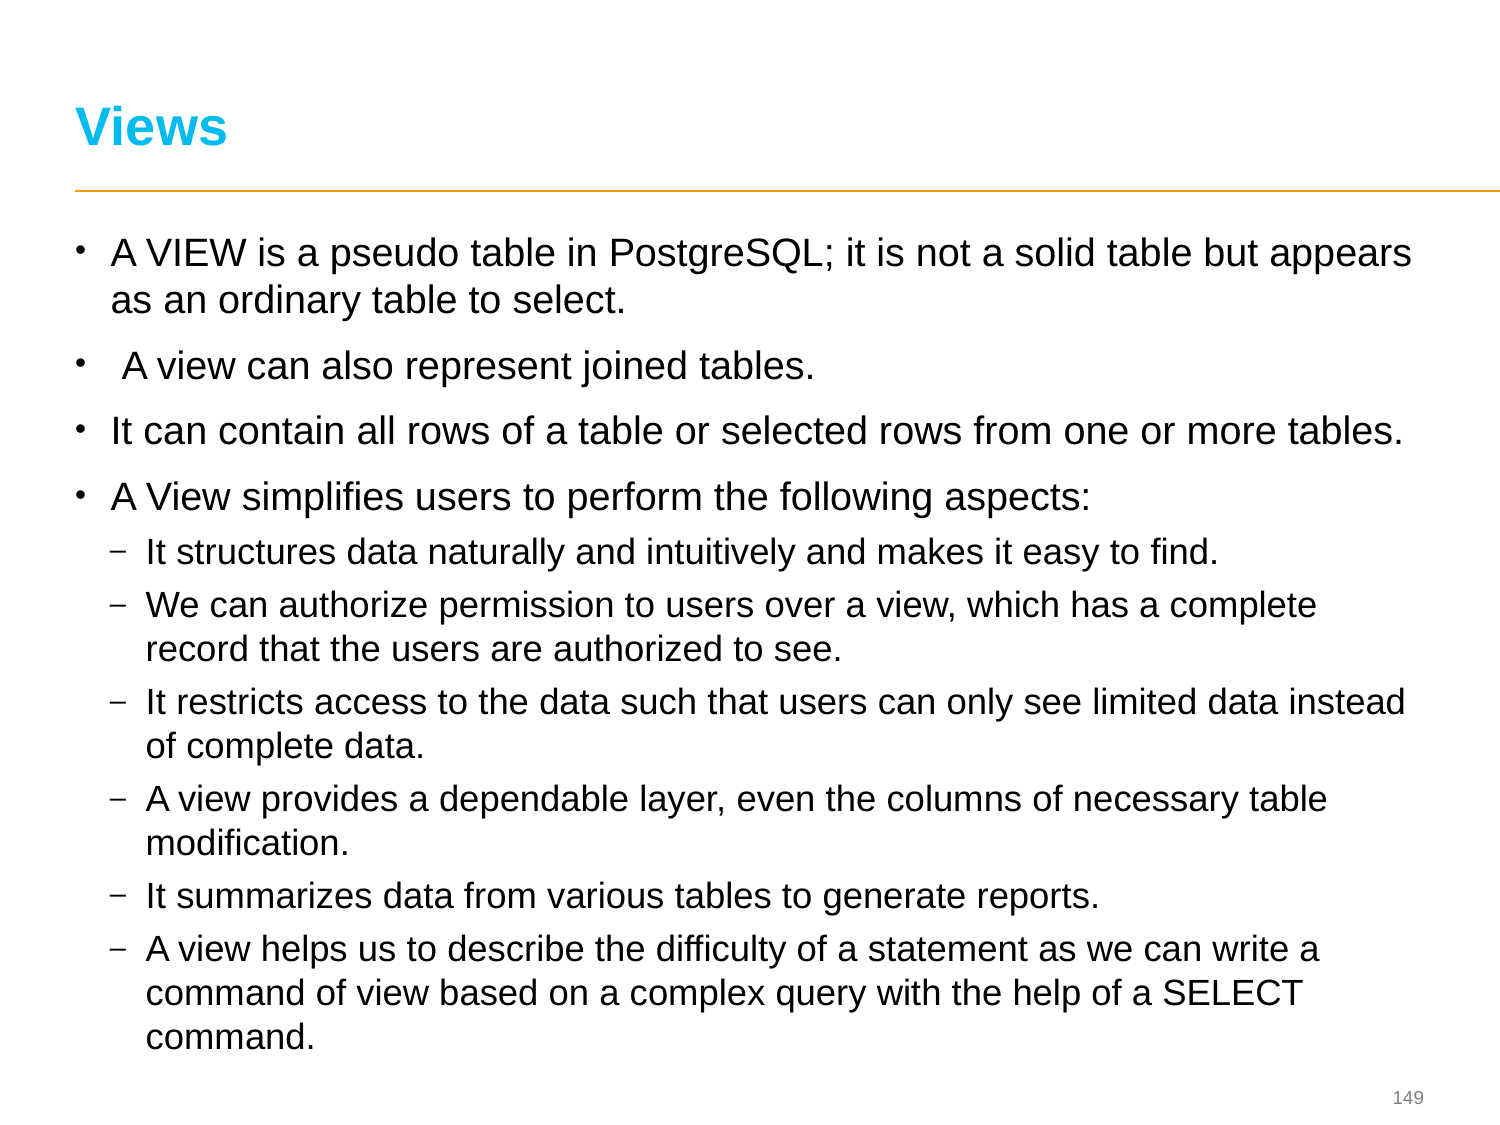

# Views
A VIEW is a pseudo table in PostgreSQL; it is not a solid table but appears as an ordinary table to select.
 A view can also represent joined tables.
It can contain all rows of a table or selected rows from one or more tables.
A View simplifies users to perform the following aspects:
It structures data naturally and intuitively and makes it easy to find.
We can authorize permission to users over a view, which has a complete record that the users are authorized to see.
It restricts access to the data such that users can only see limited data instead of complete data.
A view provides a dependable layer, even the columns of necessary table modification.
It summarizes data from various tables to generate reports.
A view helps us to describe the difficulty of a statement as we can write a command of view based on a complex query with the help of a SELECT command.